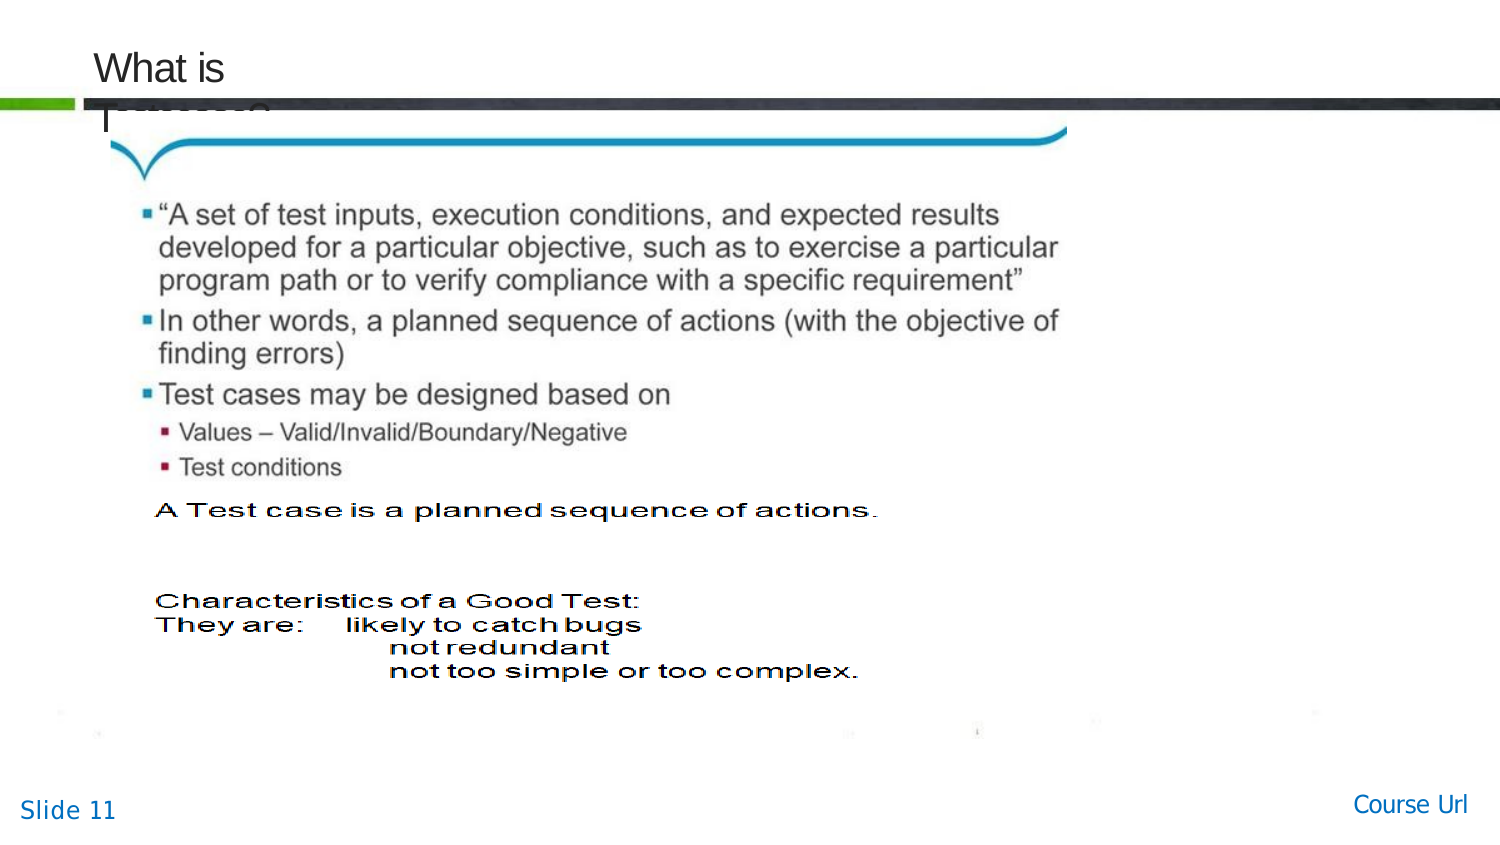

# What is Testccase?

Course Url
Slide 11